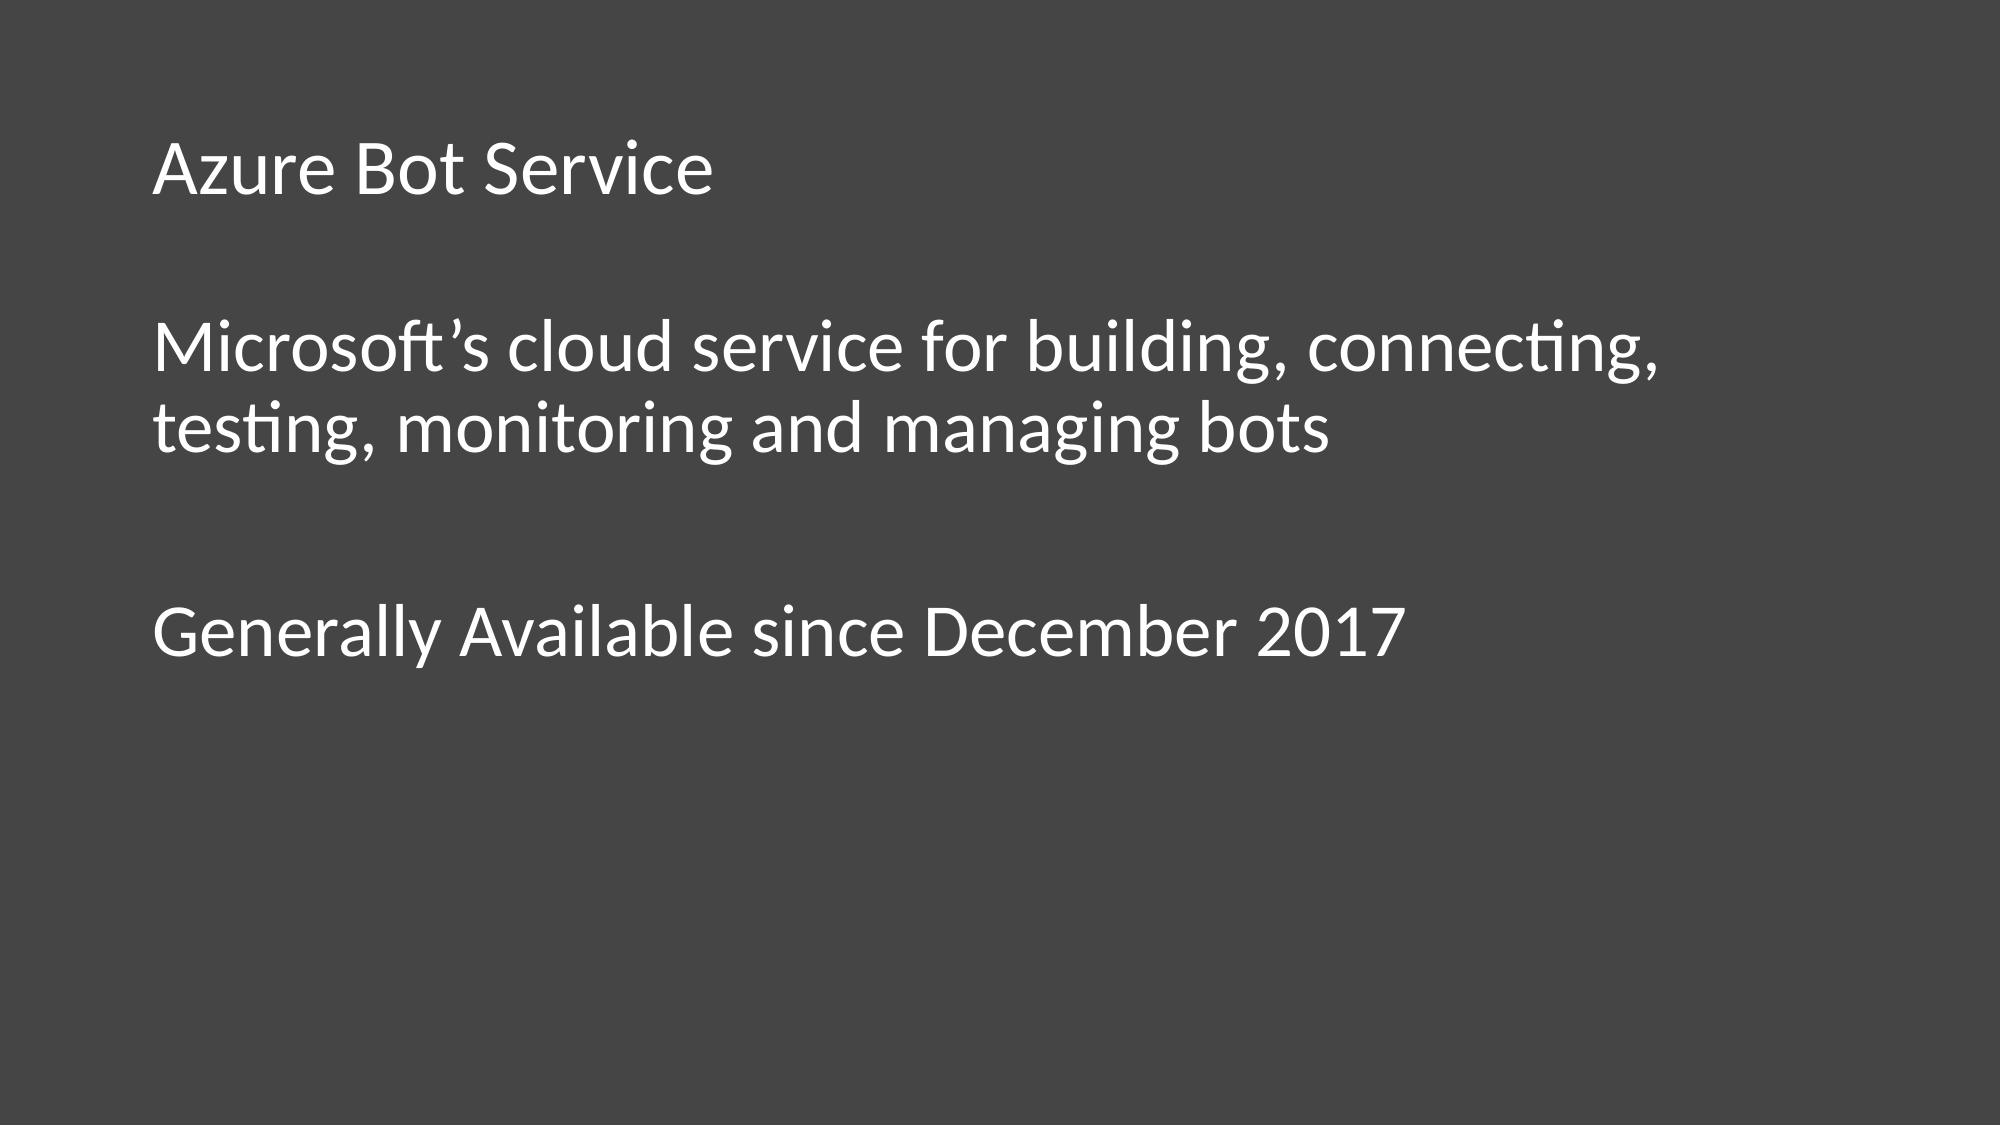

# Azure Bot Service
Microsoft’s cloud service for building, connecting, testing, monitoring and managing bots

Generally Available since December 2017